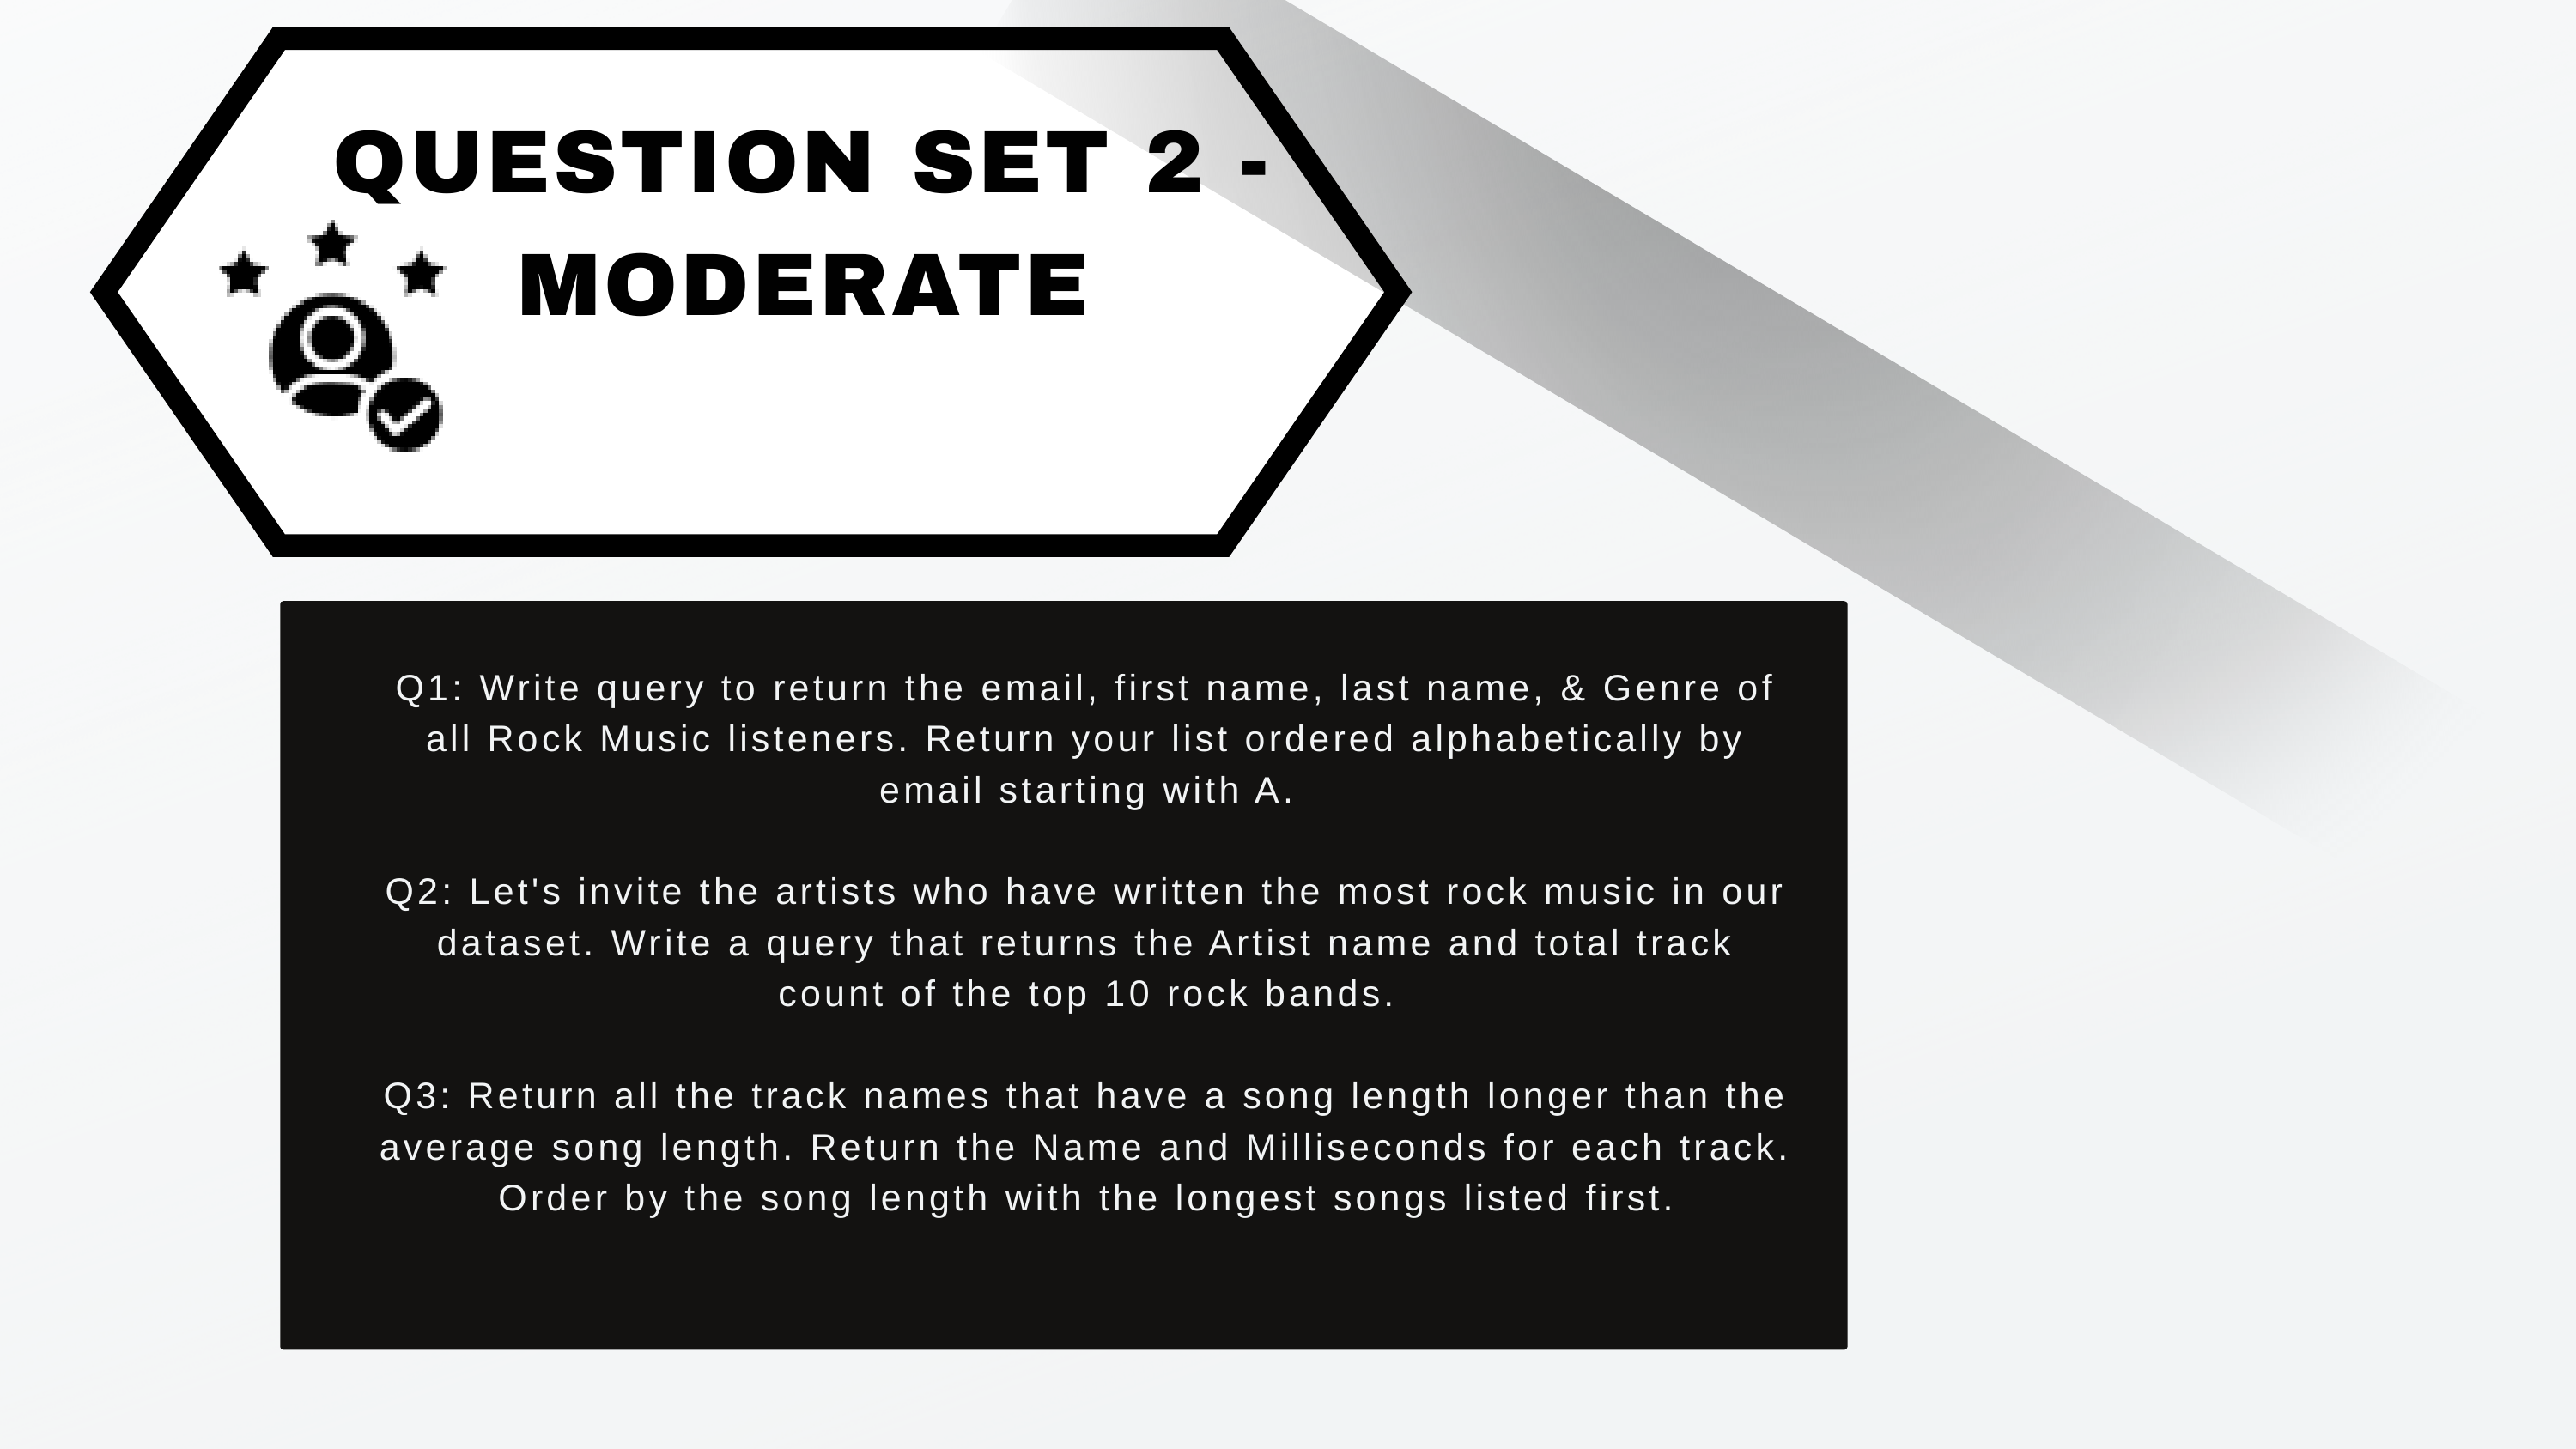

QUESTION SET 2 - MODERATE

Q1: Write query to return the email, first name, last name, & Genre of all Rock Music listeners. Return your list ordered alphabetically by email starting with A.

Q2: Let's invite the artists who have written the most rock music in our dataset. Write a query that returns the Artist name and total track count of the top 10 rock bands.

Q3: Return all the track names that have a song length longer than the average song length. Return the Name and Milliseconds for each track. Order by the song length with the longest songs listed first.